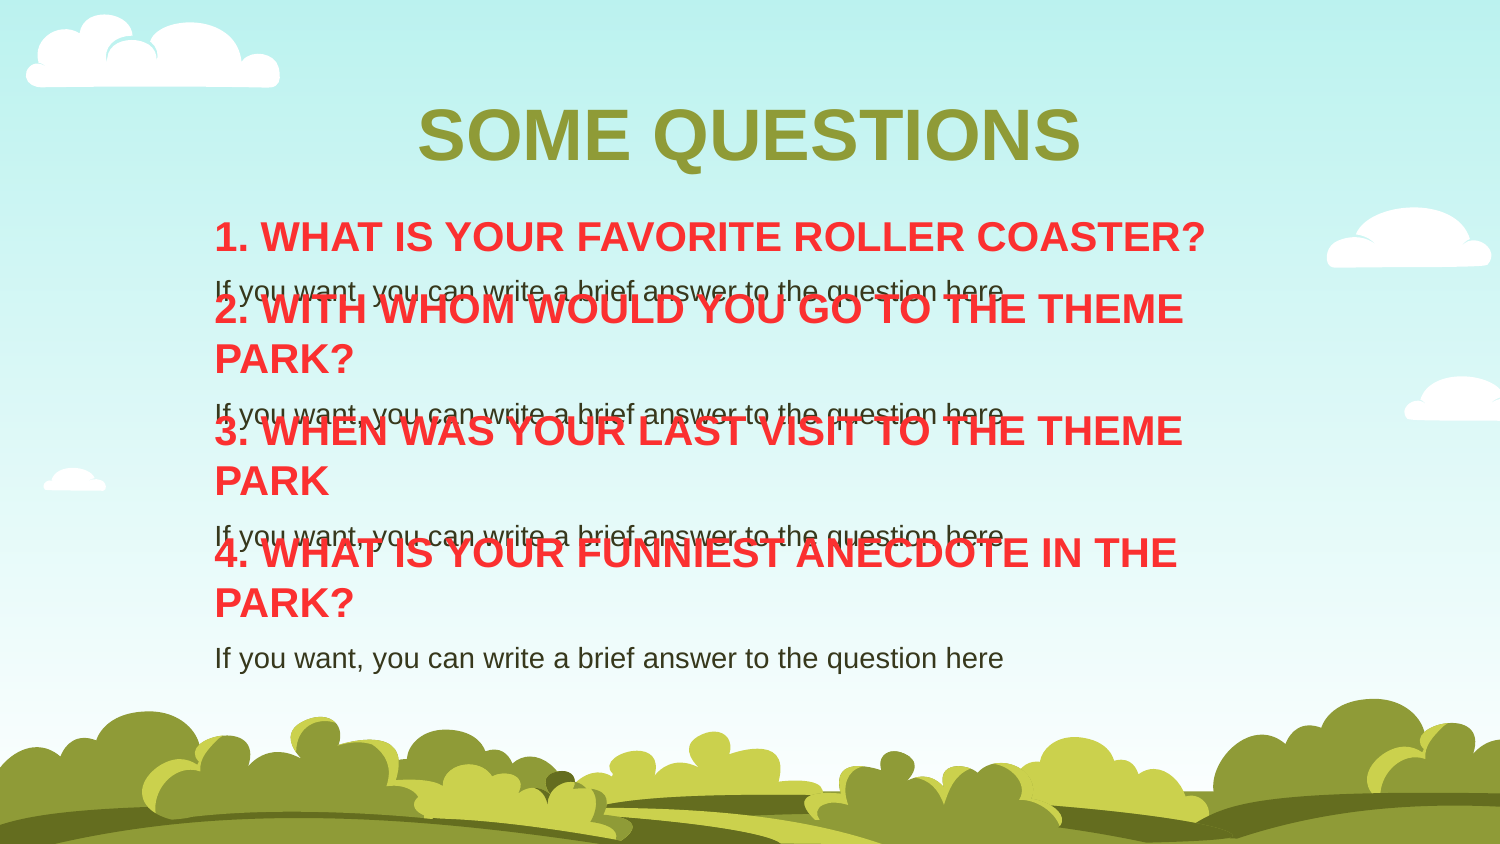

# SOME QUESTIONS
1. WHAT IS YOUR FAVORITE ROLLER COASTER?
If you want, you can write a brief answer to the question here
2. WITH WHOM WOULD YOU GO TO THE THEME PARK?
If you want, you can write a brief answer to the question here
3. WHEN WAS YOUR LAST VISIT TO THE THEME PARK
If you want, you can write a brief answer to the question here
4. WHAT IS YOUR FUNNIEST ANECDOTE IN THE PARK?
If you want, you can write a brief answer to the question here